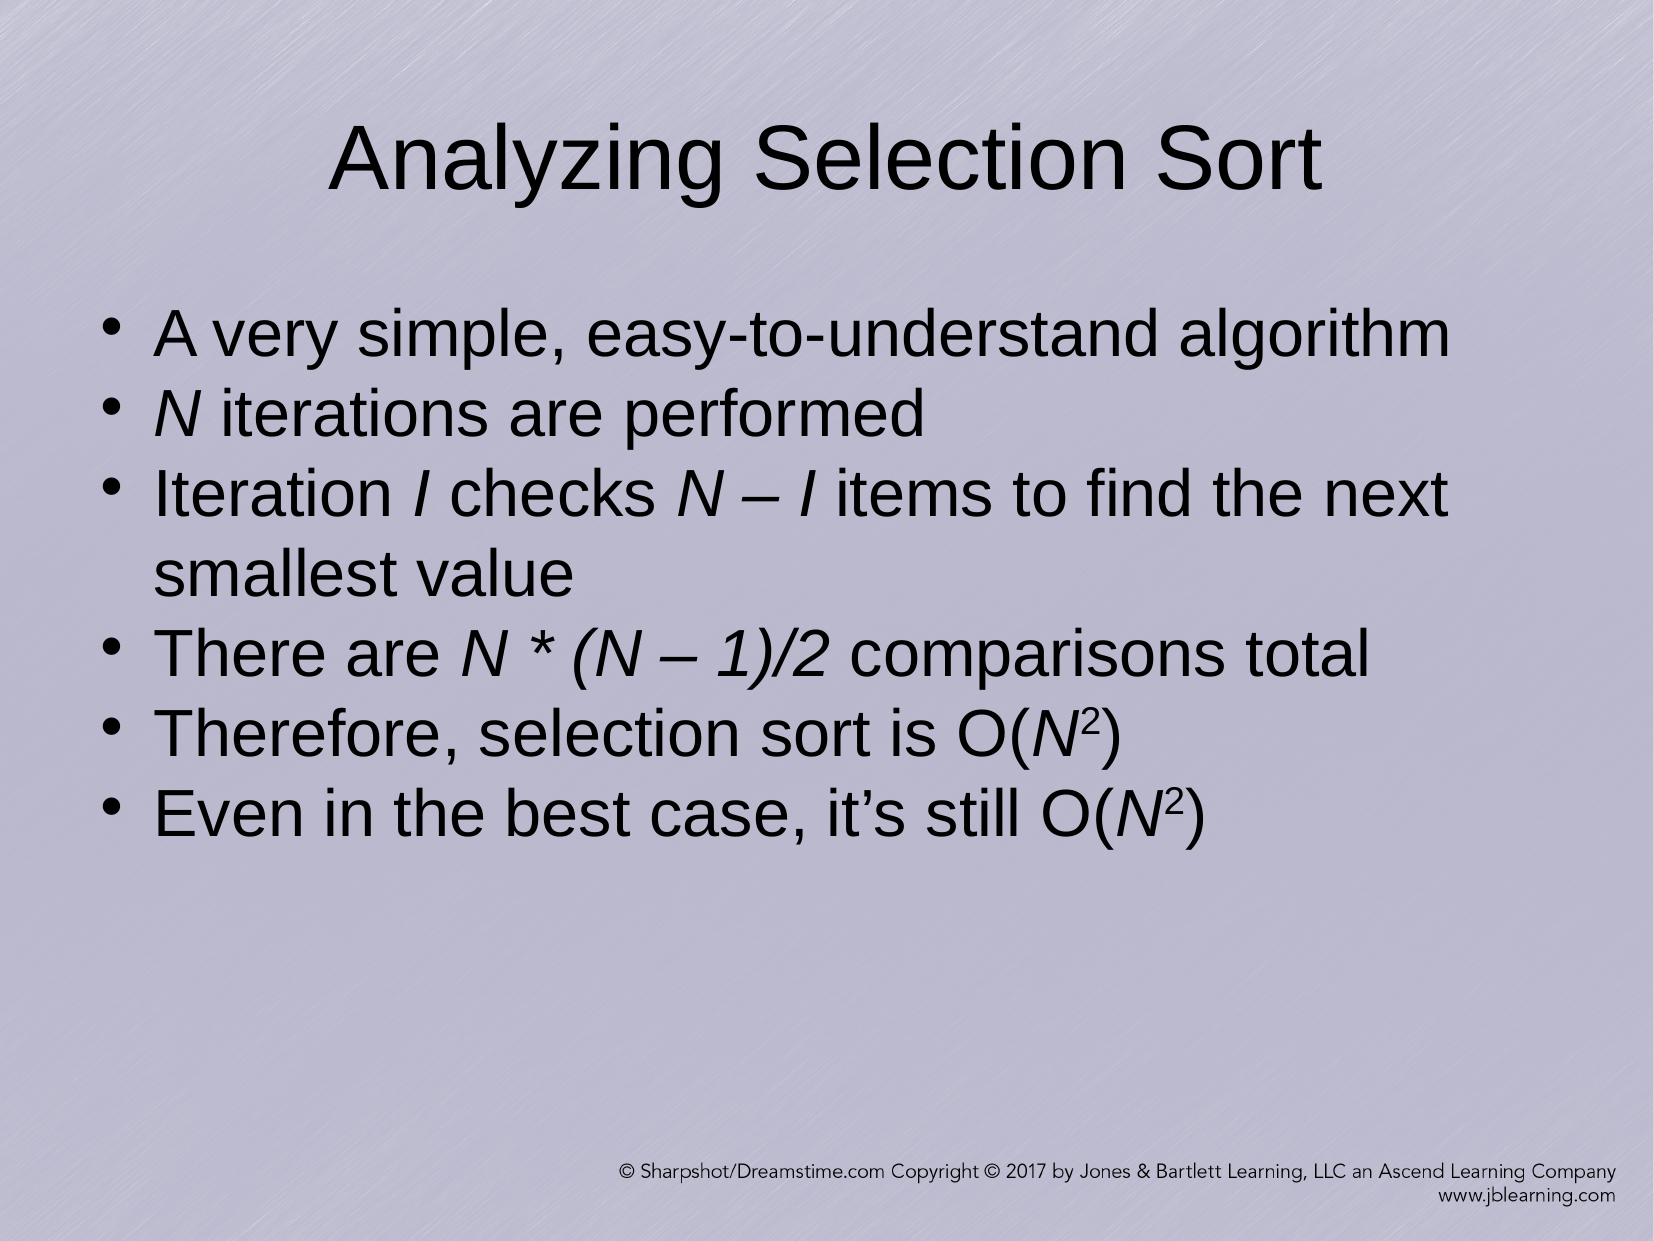

Analyzing Selection Sort
A very simple, easy-to-understand algorithm
N iterations are performed
Iteration I checks N – I items to find the next smallest value
There are N * (N – 1)/2 comparisons total
Therefore, selection sort is O(N2)
Even in the best case, it’s still O(N2)